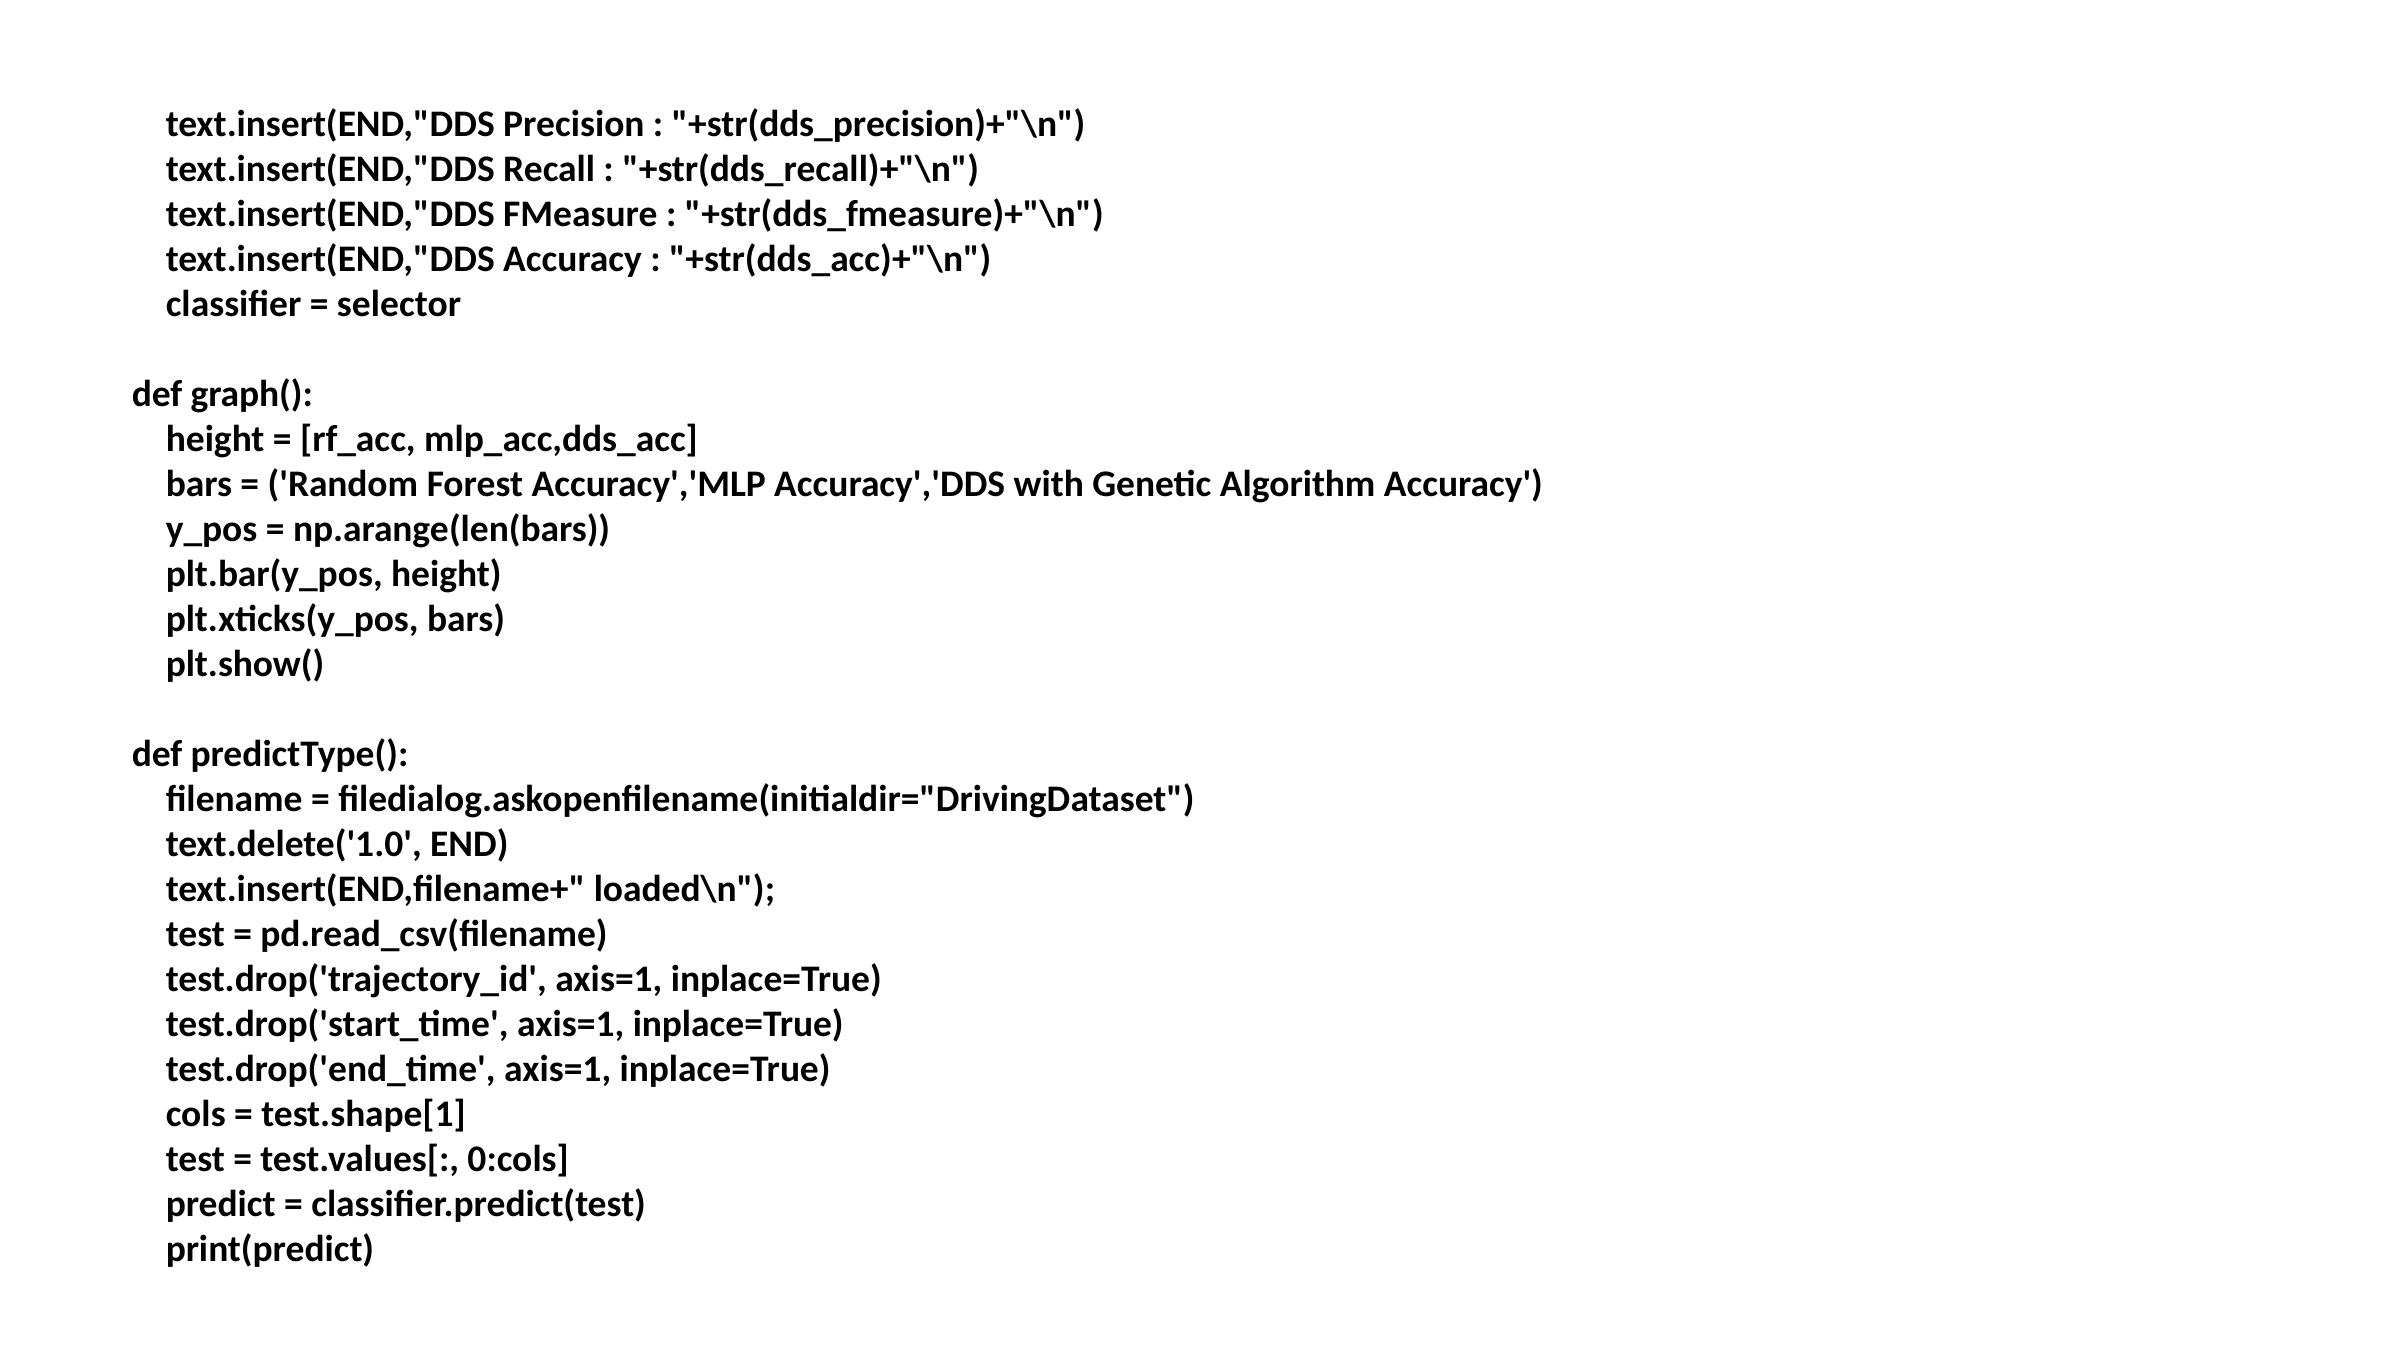

text.insert(END,"DDS Precision : "+str(dds_precision)+"\n")
    text.insert(END,"DDS Recall : "+str(dds_recall)+"\n")
    text.insert(END,"DDS FMeasure : "+str(dds_fmeasure)+"\n")
    text.insert(END,"DDS Accuracy : "+str(dds_acc)+"\n")
    classifier = selector

def graph():
    height = [rf_acc, mlp_acc,dds_acc]
    bars = ('Random Forest Accuracy','MLP Accuracy','DDS with Genetic Algorithm Accuracy')
    y_pos = np.arange(len(bars))
    plt.bar(y_pos, height)
    plt.xticks(y_pos, bars)
    plt.show()

def predictType():
    filename = filedialog.askopenfilename(initialdir="DrivingDataset")
    text.delete('1.0', END)
    text.insert(END,filename+" loaded\n");
    test = pd.read_csv(filename)
    test.drop('trajectory_id', axis=1, inplace=True)
    test.drop('start_time', axis=1, inplace=True)
    test.drop('end_time', axis=1, inplace=True)
    cols = test.shape[1]
    test = test.values[:, 0:cols]
    predict = classifier.predict(test)
    print(predict)